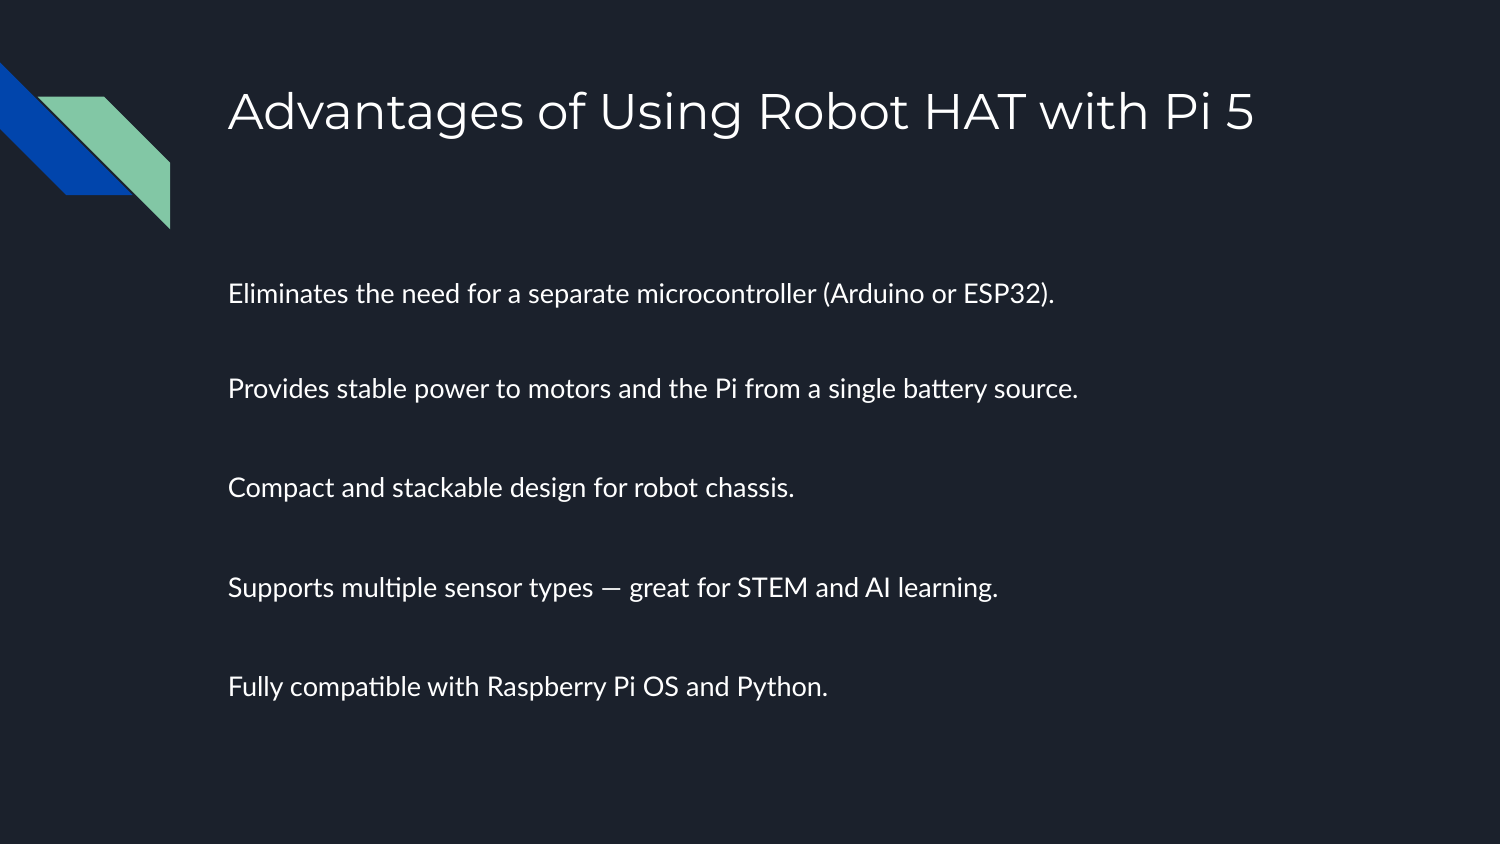

# Advantages of Using Robot HAT with Pi 5
Eliminates the need for a separate microcontroller (Arduino or ESP32).
Provides stable power to motors and the Pi from a single battery source.
Compact and stackable design for robot chassis.
Supports multiple sensor types — great for STEM and AI learning.
Fully compatible with Raspberry Pi OS and Python.